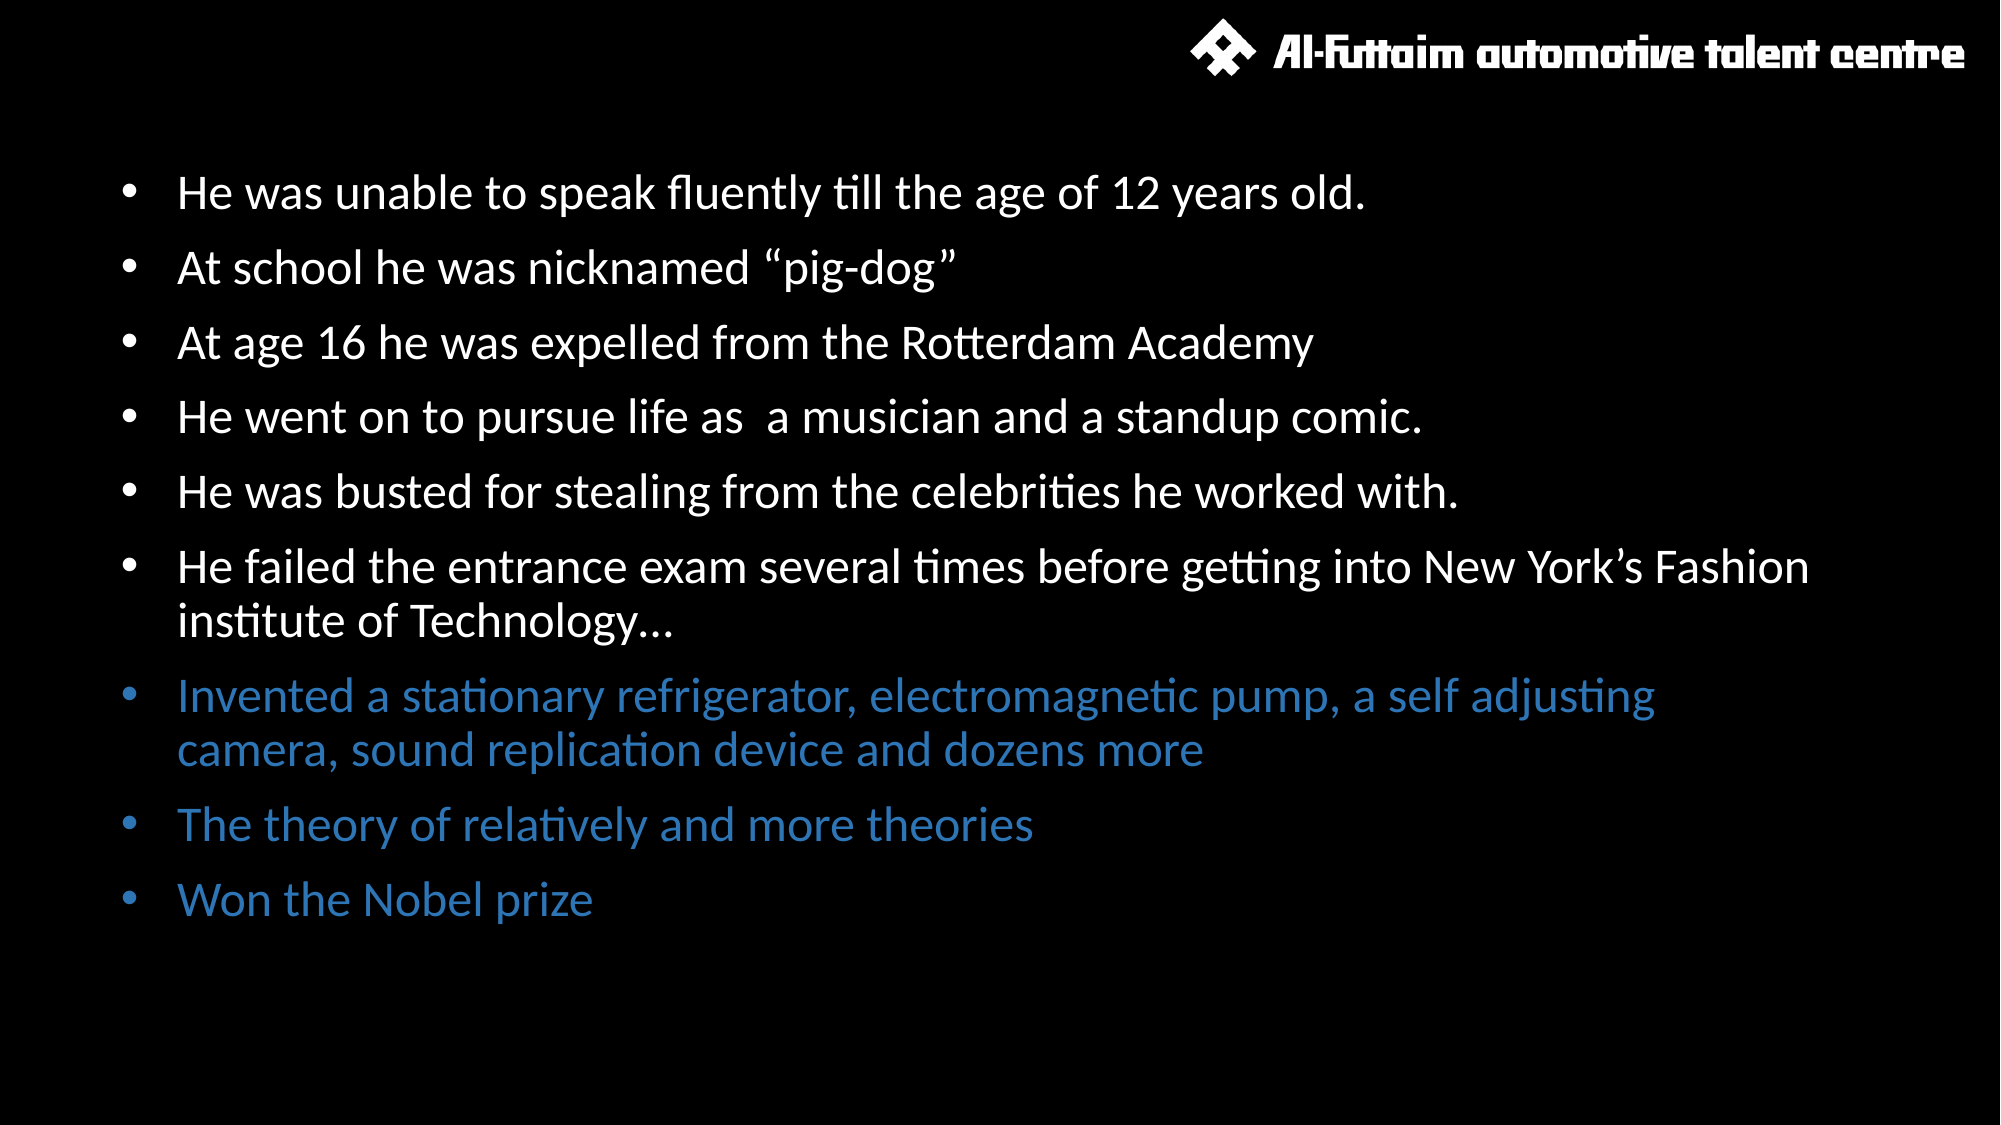

He was unable to speak fluently till the age of 12 years old.
At school he was nicknamed “pig-dog”
At age 16 he was expelled from the Rotterdam Academy
He went on to pursue life as  a musician and a standup comic.
He was busted for stealing from the celebrities he worked with.
He failed the entrance exam several times before getting into New York’s Fashion institute of Technology…
Invented a stationary refrigerator, electromagnetic pump, a self adjusting camera, sound replication device and dozens more
The theory of relatively and more theories
Won the Nobel prize